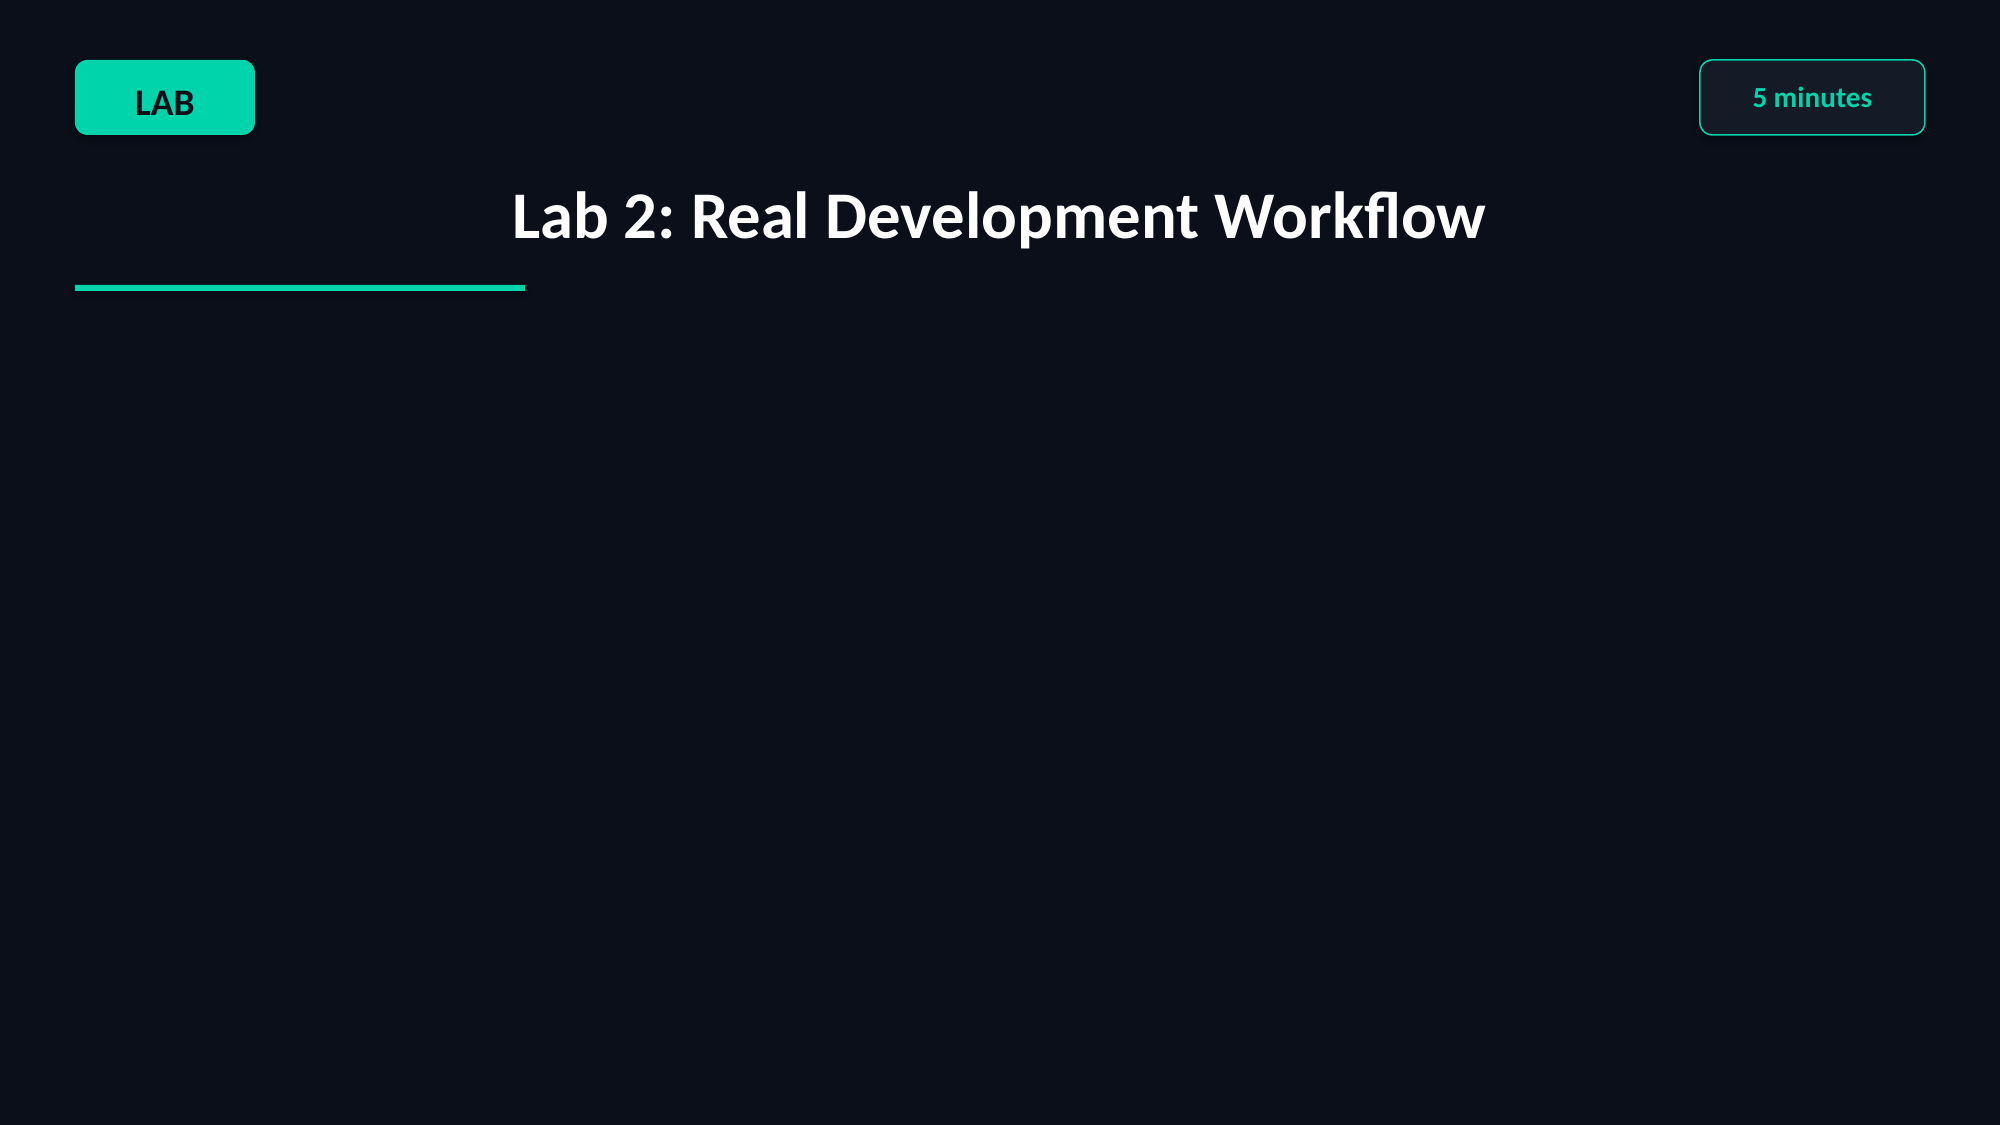

LAB
5 minutes
Lab 2: Real Development Workflow